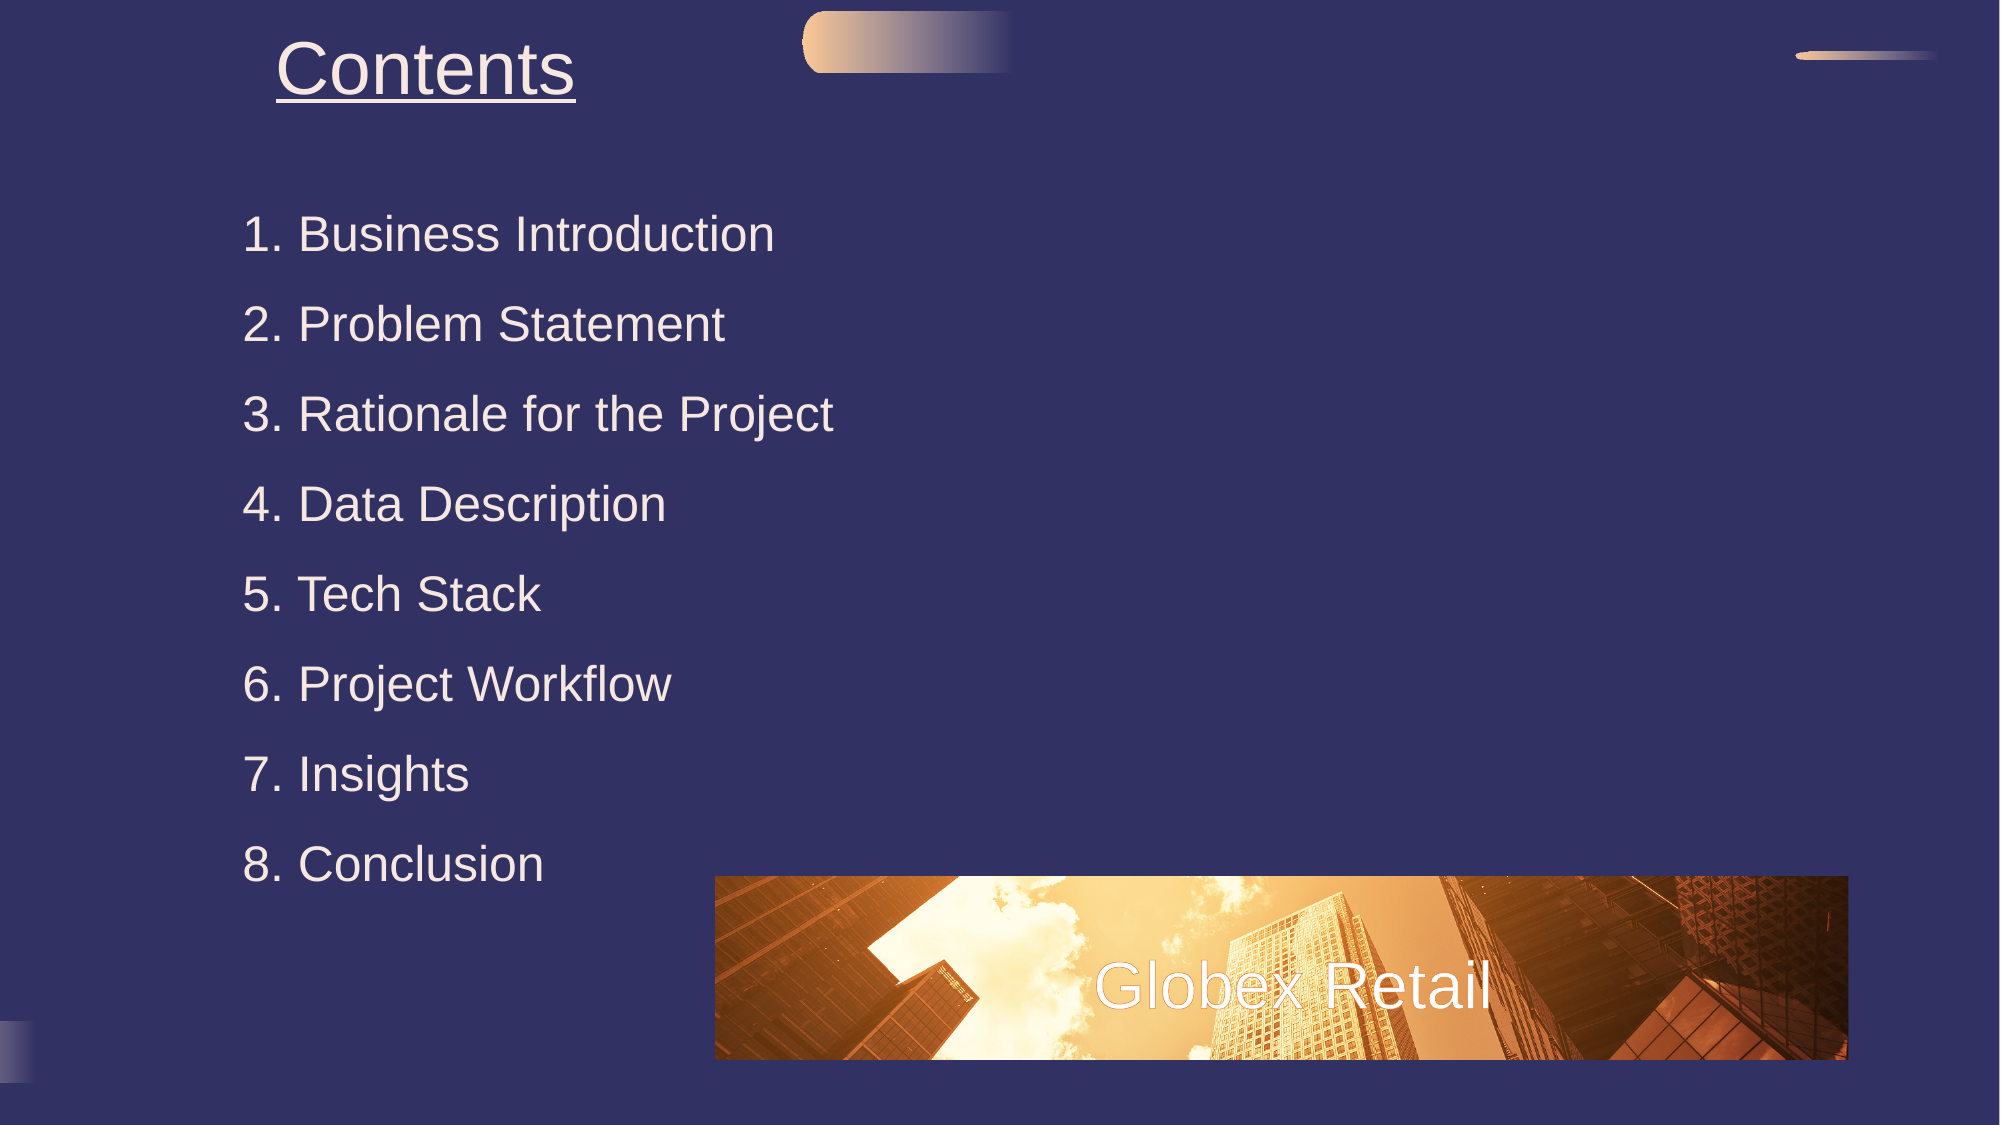

Contents
1. Business Introduction
2. Problem Statement
3. Rationale for the Project
4. Data Description
5. Tech Stack
6. Project Workflow
7. Insights
8. Conclusion

Globex Retail